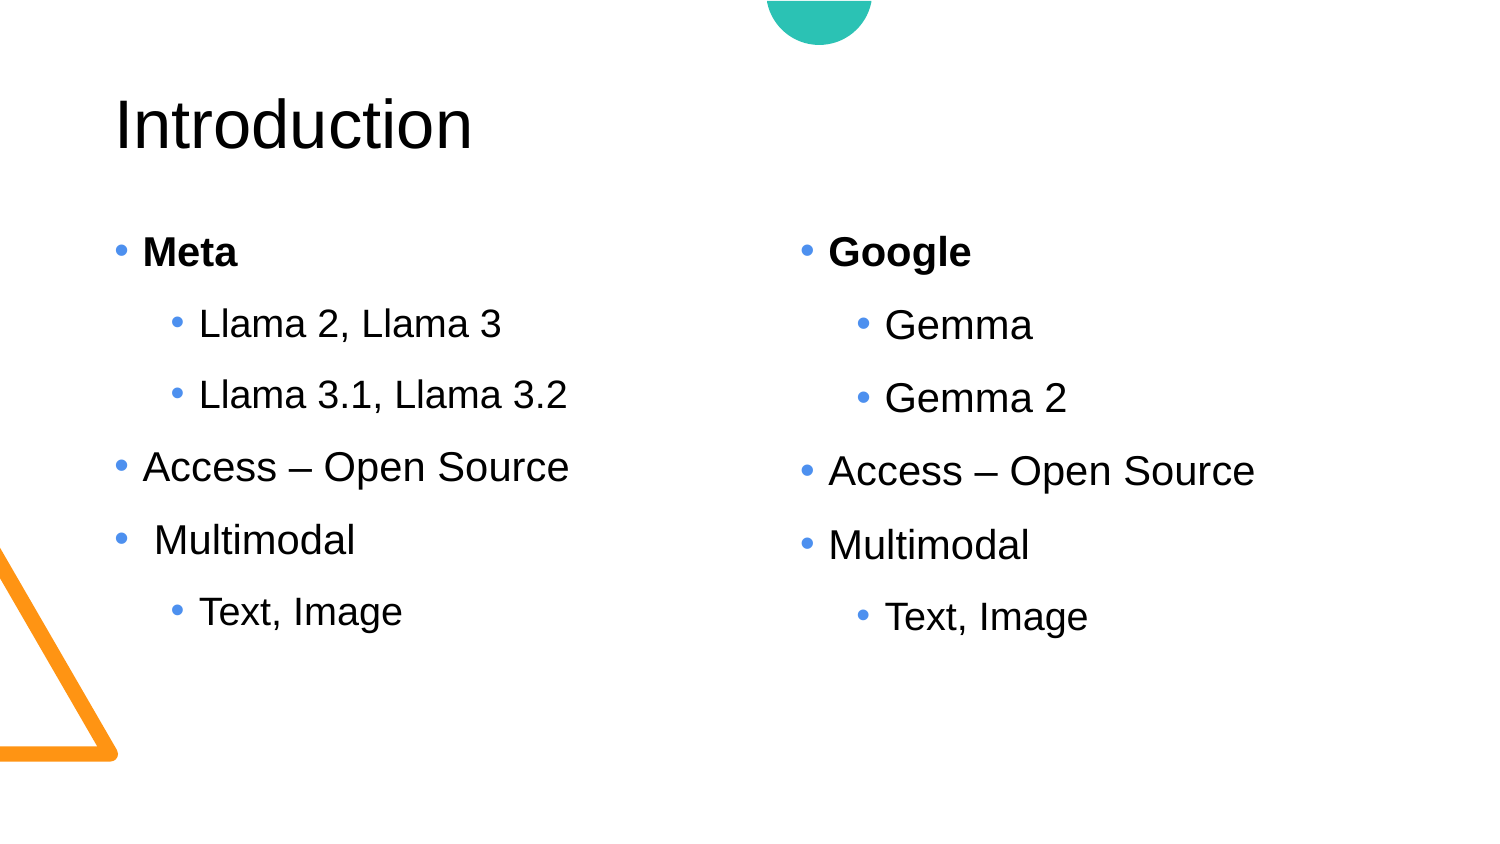

# Introduction
Meta
Llama 2, Llama 3
Llama 3.1, Llama 3.2
Access – Open Source
 Multimodal
Text, Image

Google
Gemma
Gemma 2
Access – Open Source
Multimodal
Text, Image